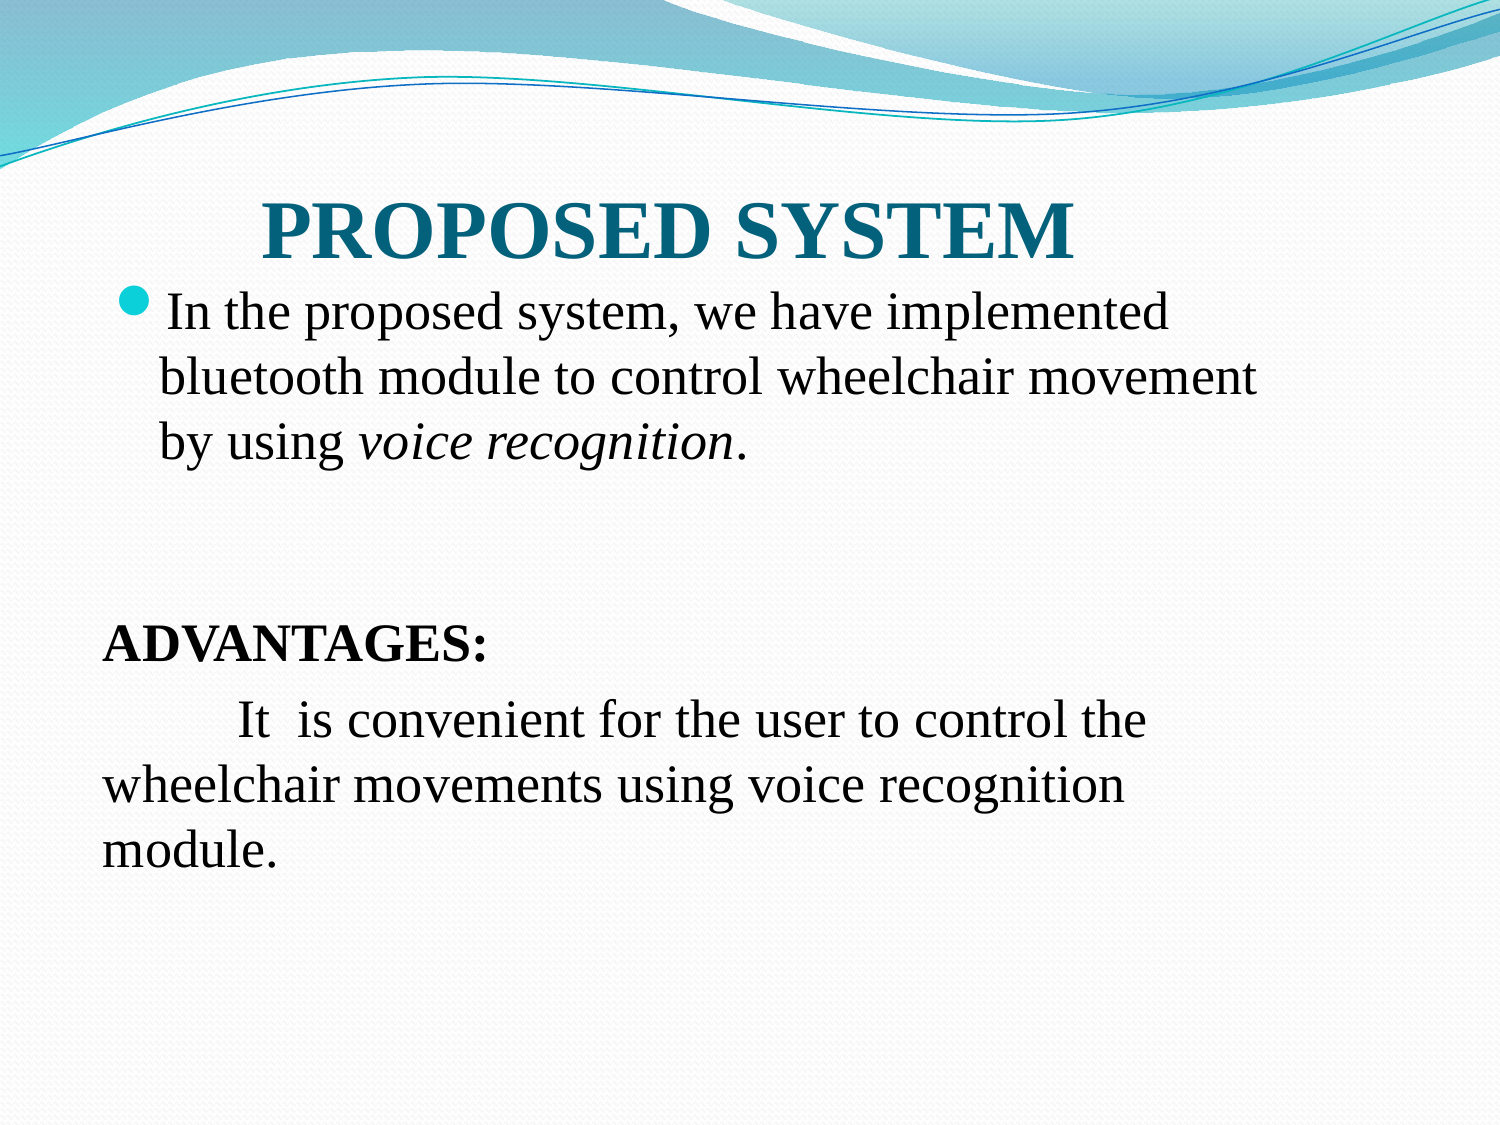

# PROPOSED SYSTEM
In the proposed system, we have implemented bluetooth module to control wheelchair movement by using voice recognition.

ADVANTAGES:
          It  is convenient for the user to control the wheelchair movements using voice recognition module.